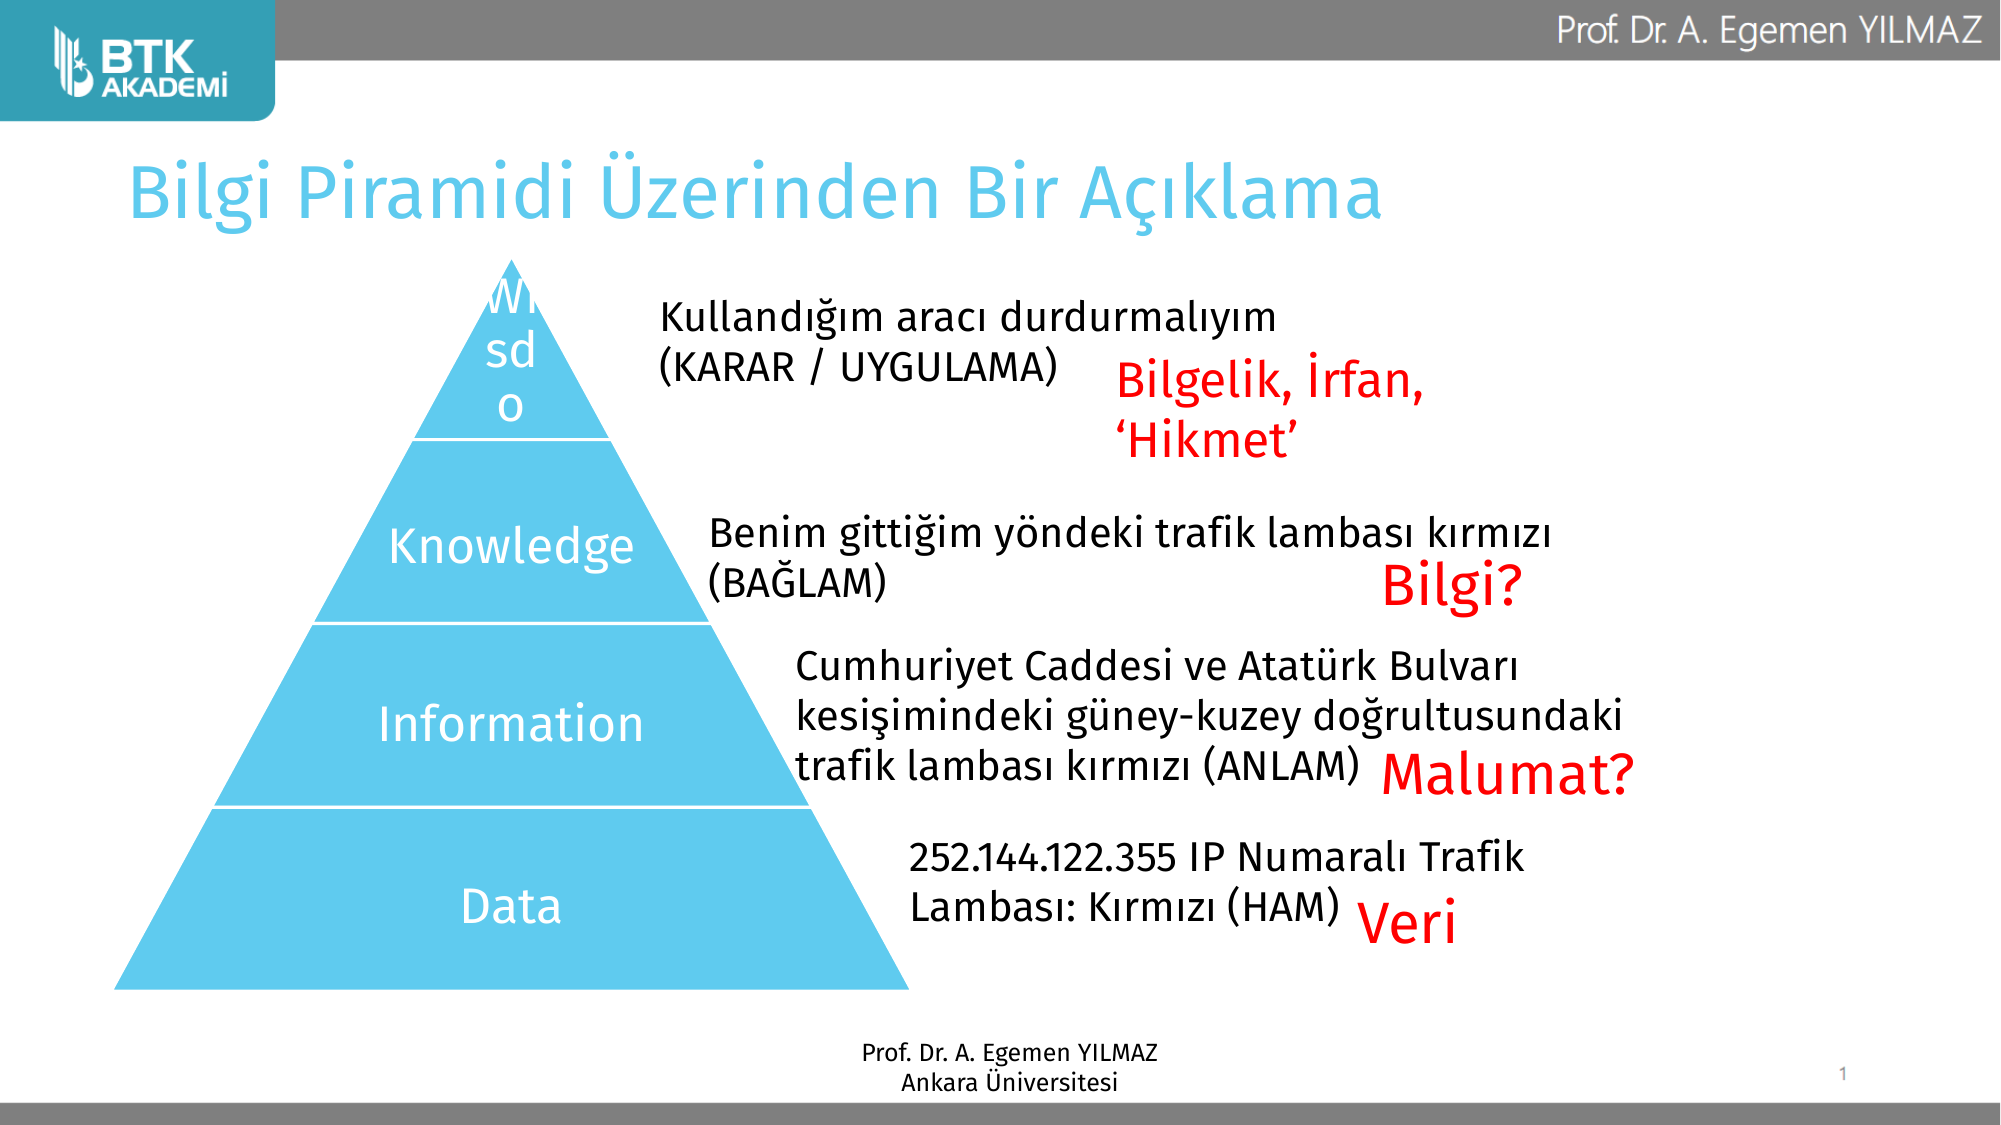

# Bilgi Piramidi Üzerinden Bir Açıklama
Wisdom
Knowledge
Information
Data
Kullandığım aracı durdurmalıyım
(KARAR / UYGULAMA)
Bilgelik, İrfan,
‘Hikmet’
Benim gittiğim yöndeki trafik lambası kırmızı (BAĞLAM)
Bilgi?
Cumhuriyet Caddesi ve Atatürk Bulvarı kesişimindeki güney-kuzey doğrultusundaki trafik lambası kırmızı (ANLAM)
Malumat?
252.144.122.355 IP Numaralı Trafik
Lambası: Kırmızı (HAM)
Veri
Prof. Dr. A. Egemen YILMAZ
Ankara Üniversitesi